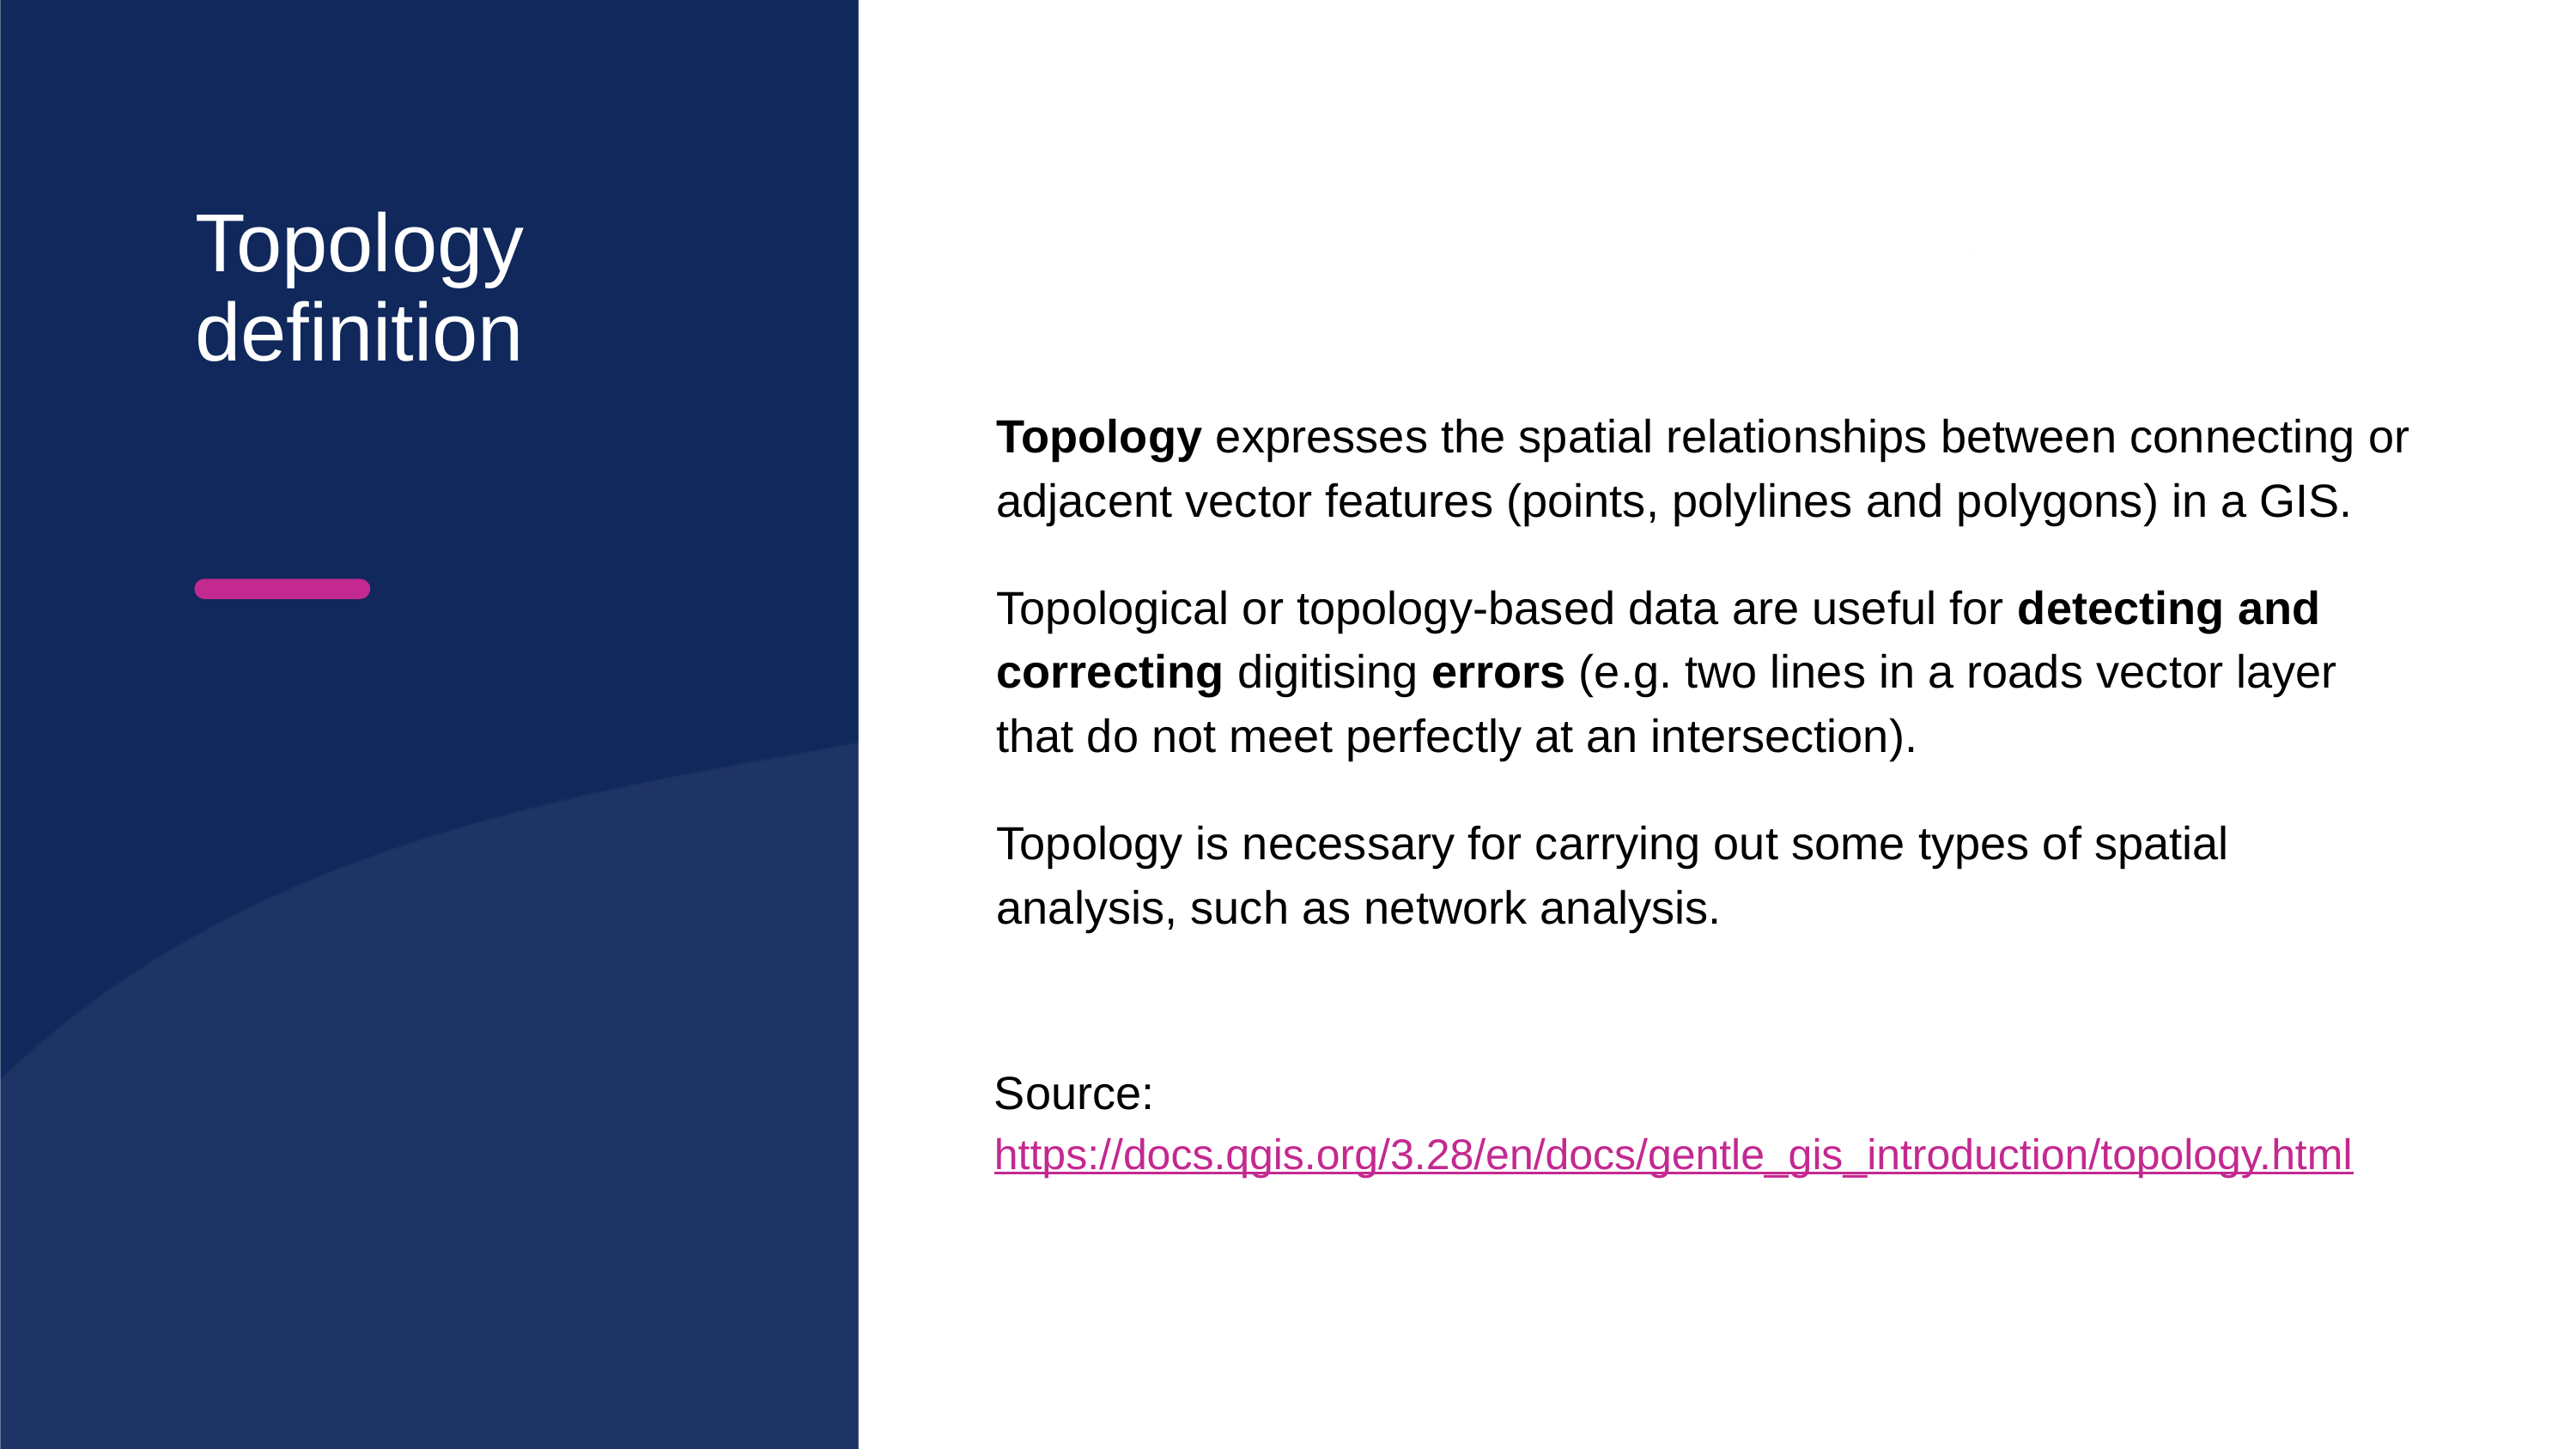

# Topology definition
Topology expresses the spatial relationships between connecting or adjacent vector features (points, polylines and polygons) in a GIS.
Topological or topology-based data are useful for detecting and correcting digitising errors (e.g. two lines in a roads vector layer that do not meet perfectly at an intersection).
Topology is necessary for carrying out some types of spatial analysis, such as network analysis.

Source: https://docs.qgis.org/3.28/en/docs/gentle_gis_introduction/topology.html